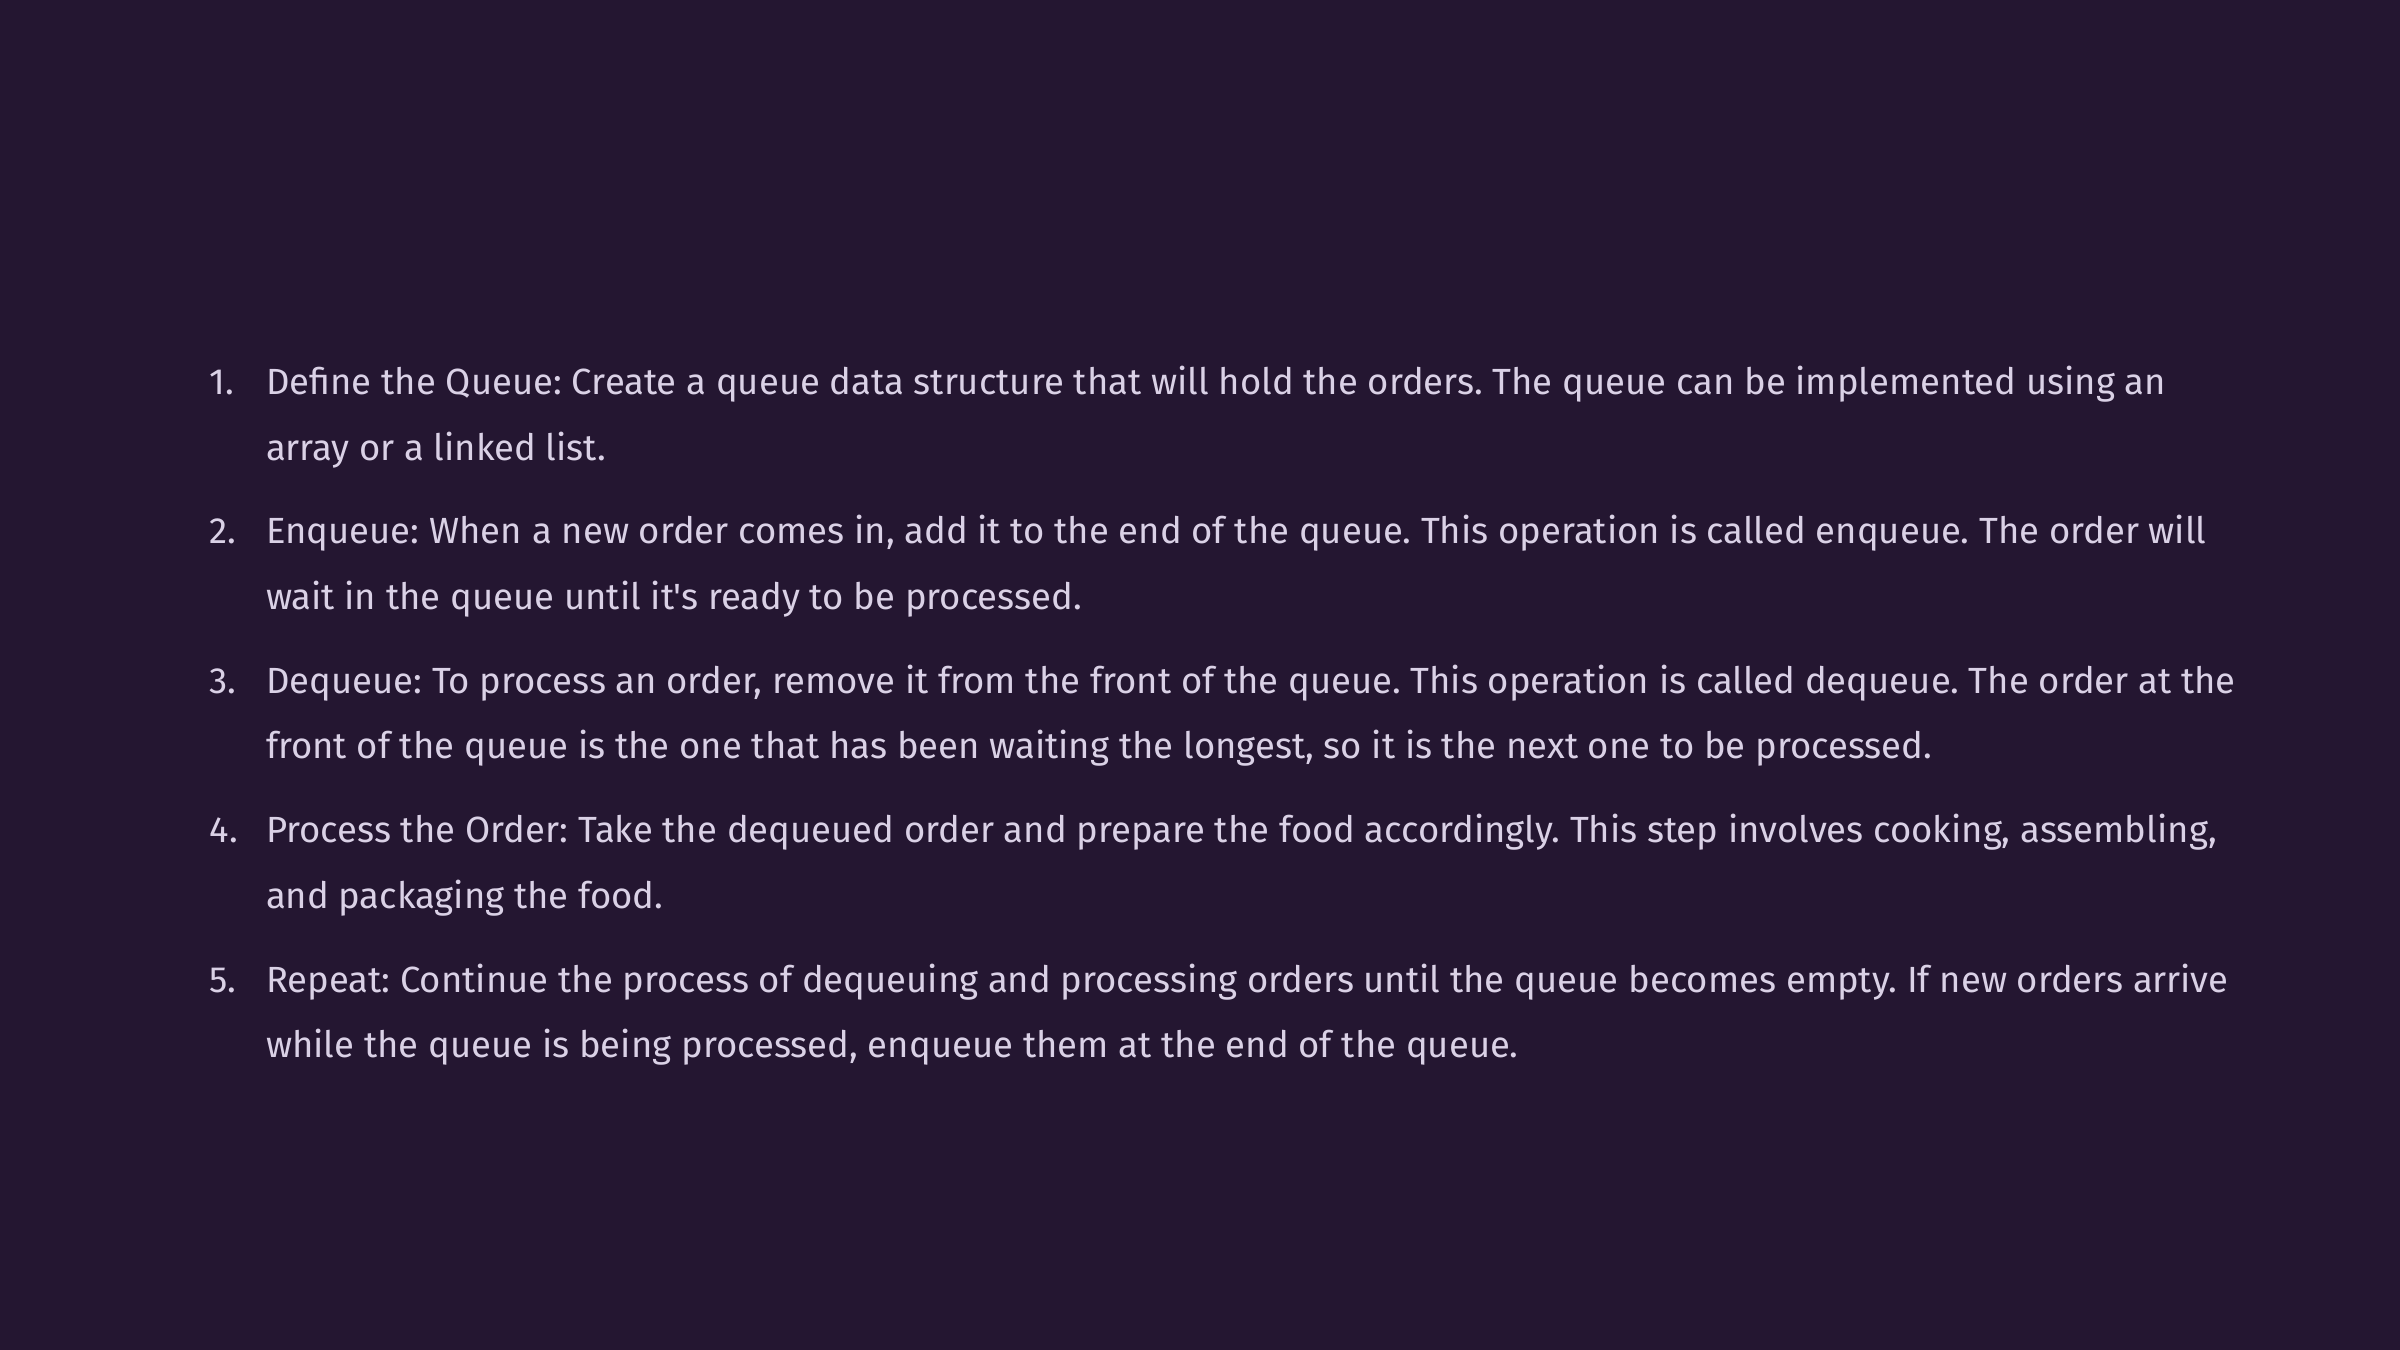

Define the Queue: Create a queue data structure that will hold the orders. The queue can be implemented using an array or a linked list.
Enqueue: When a new order comes in, add it to the end of the queue. This operation is called enqueue. The order will wait in the queue until it's ready to be processed.
Dequeue: To process an order, remove it from the front of the queue. This operation is called dequeue. The order at the front of the queue is the one that has been waiting the longest, so it is the next one to be processed.
Process the Order: Take the dequeued order and prepare the food accordingly. This step involves cooking, assembling, and packaging the food.
Repeat: Continue the process of dequeuing and processing orders until the queue becomes empty. If new orders arrive while the queue is being processed, enqueue them at the end of the queue.